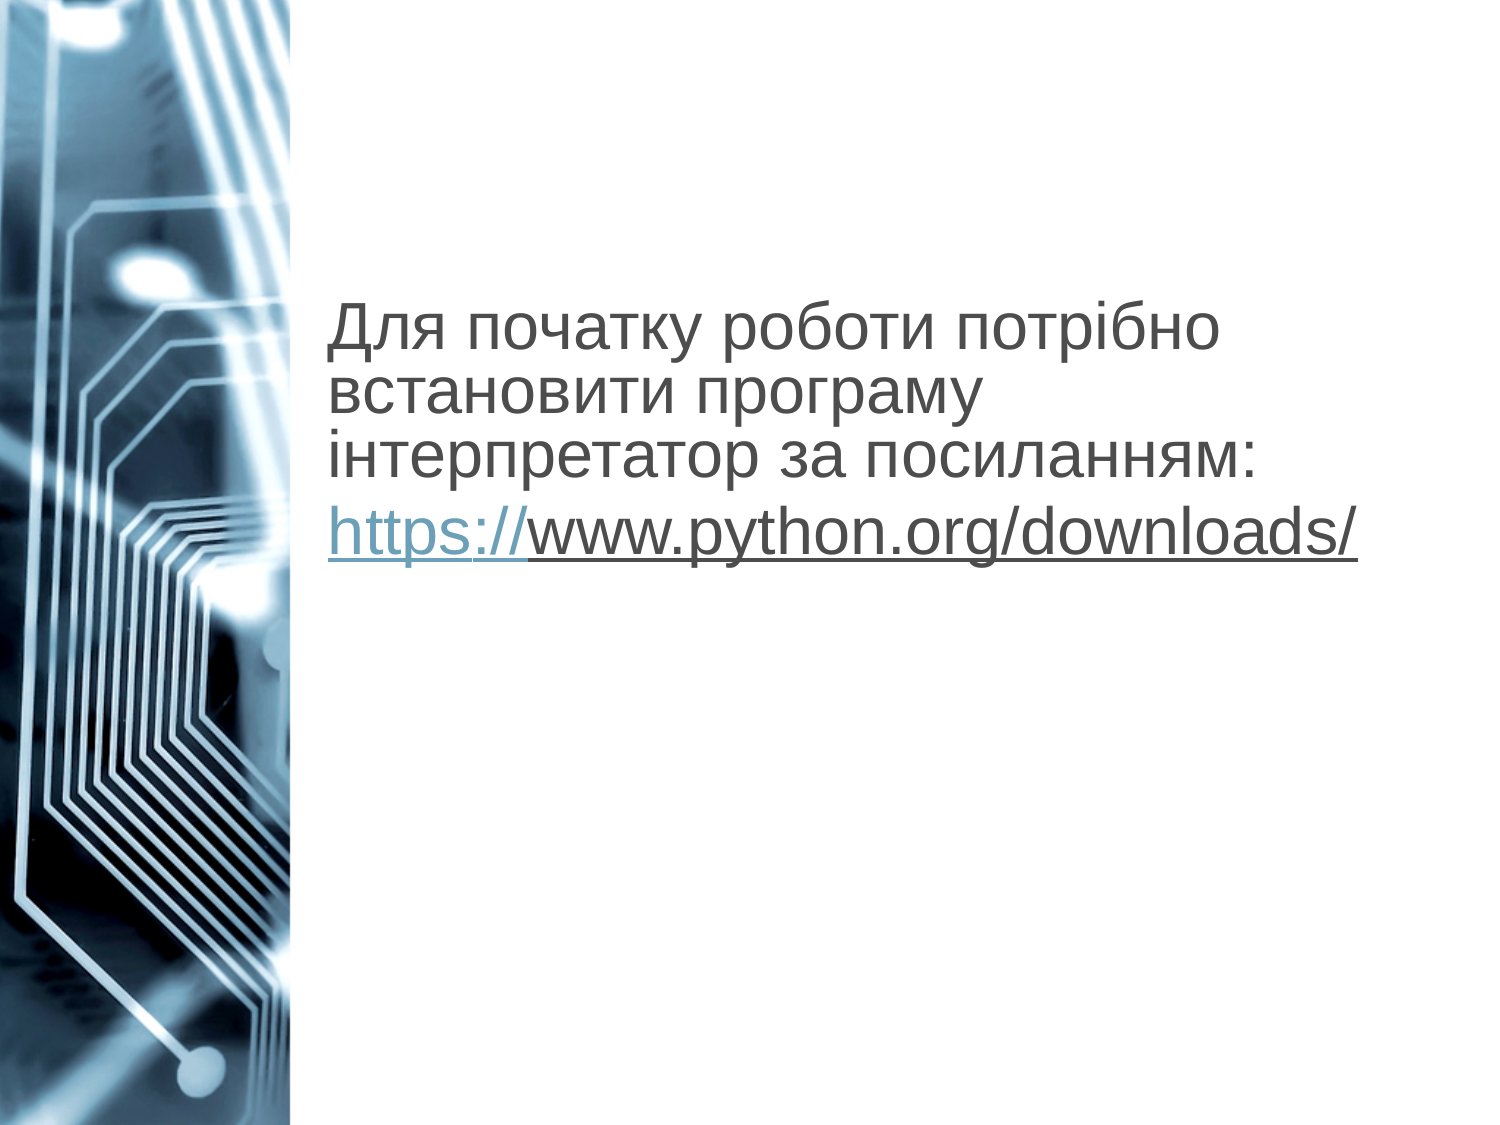

#
Для початку роботи потрібно встановити програму інтерпретатор за посиланням:
https://www.python.org/downloads/